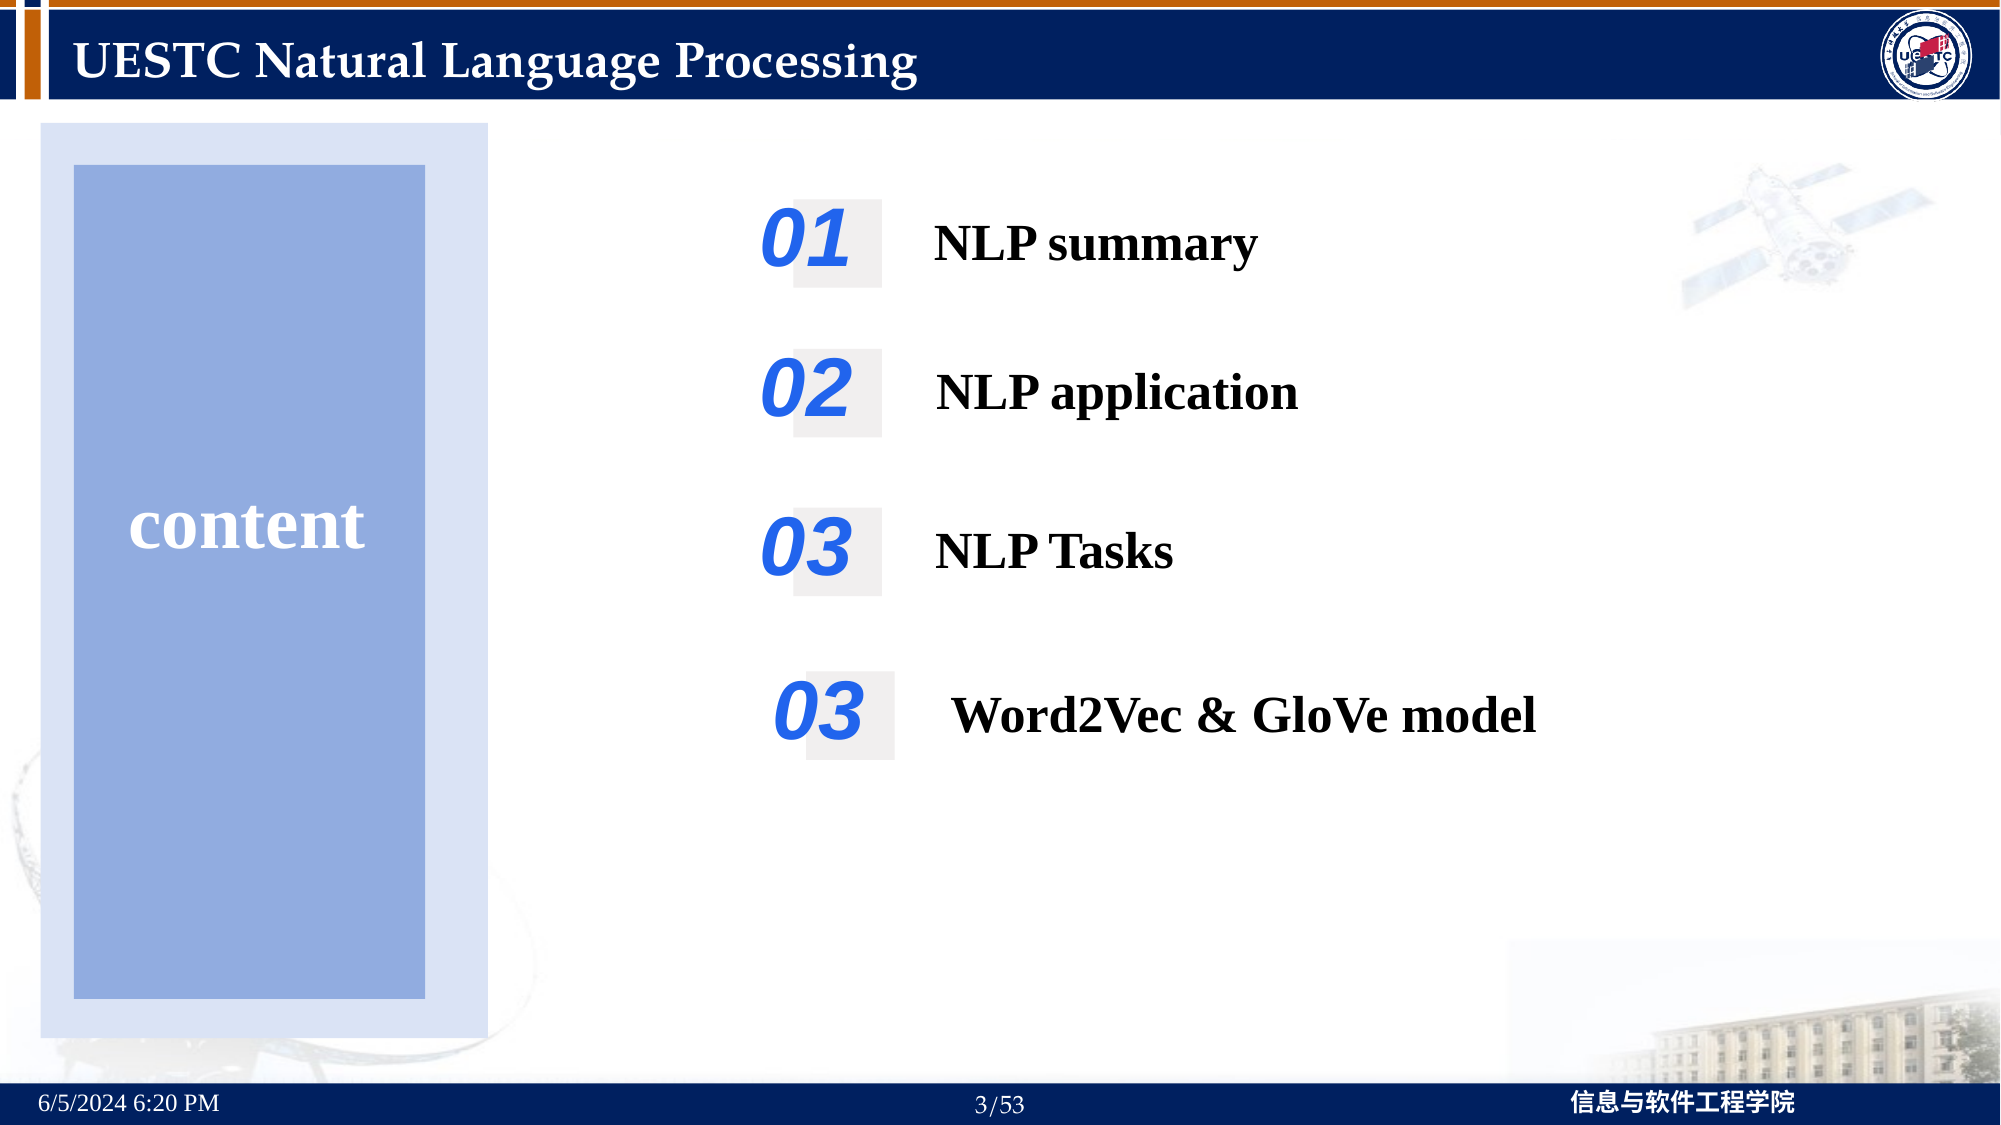

# UESTC Natural Language Processing

01

NLP summary
02

NLP application
content
03

NLP Tasks
03

Word2Vec & GloVe model